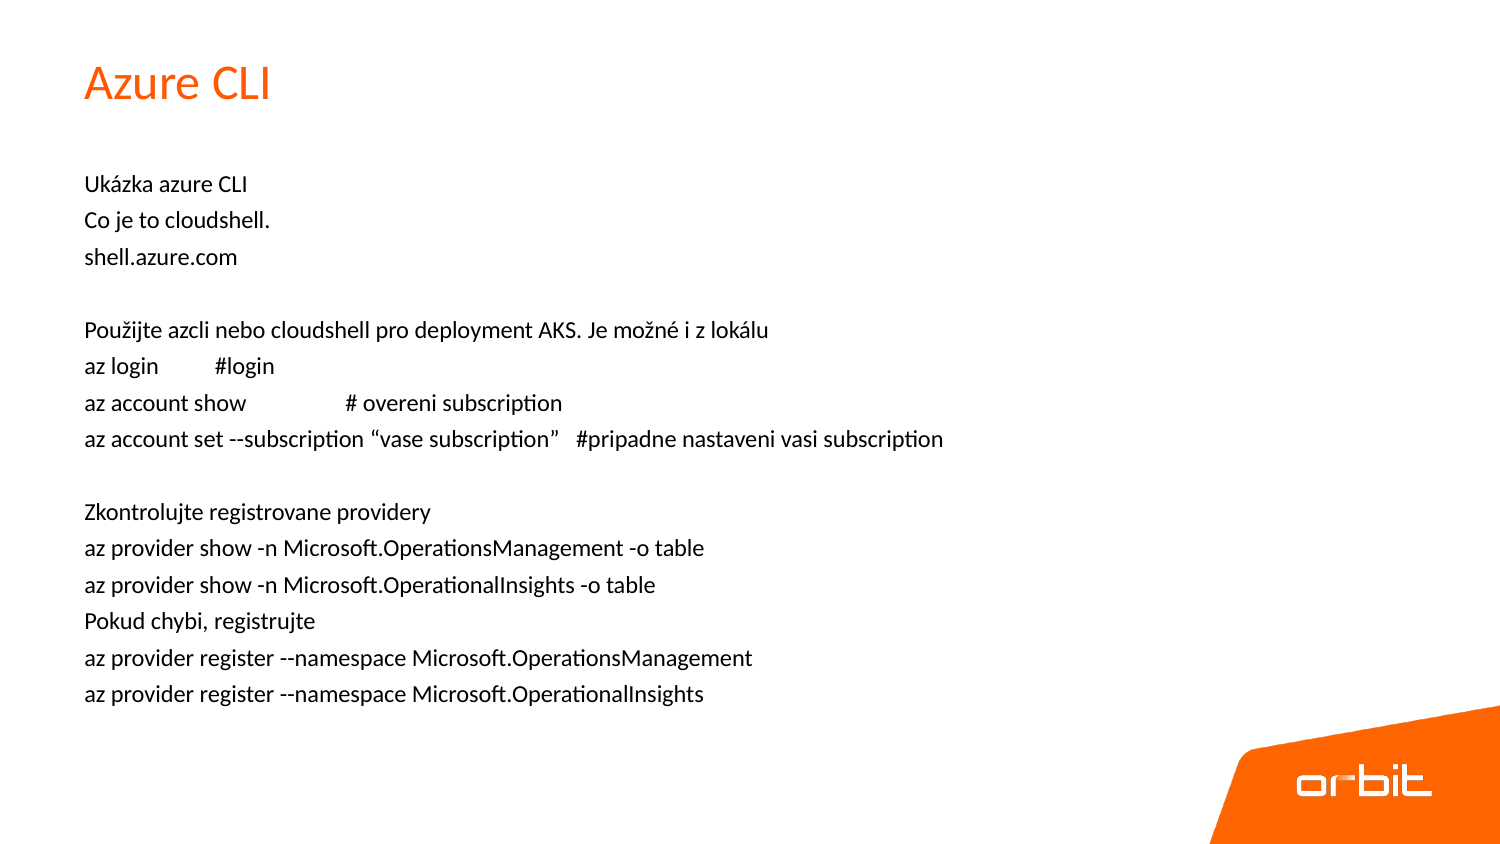

# Azure CLI
Ukázka azure CLI
Co je to cloudshell.
shell.azure.com

Použijte azcli nebo cloudshell pro deployment AKS. Je možné i z lokálu
az login 			#login
az account show 	# overeni subscription
az account set --subscription “vase subscription”   #pripadne nastaveni vasi subscription

Zkontrolujte registrovane providery
az provider show -n Microsoft.OperationsManagement -o table
az provider show -n Microsoft.OperationalInsights -o table
Pokud chybi, registrujte
az provider register --namespace Microsoft.OperationsManagement
az provider register --namespace Microsoft.OperationalInsights